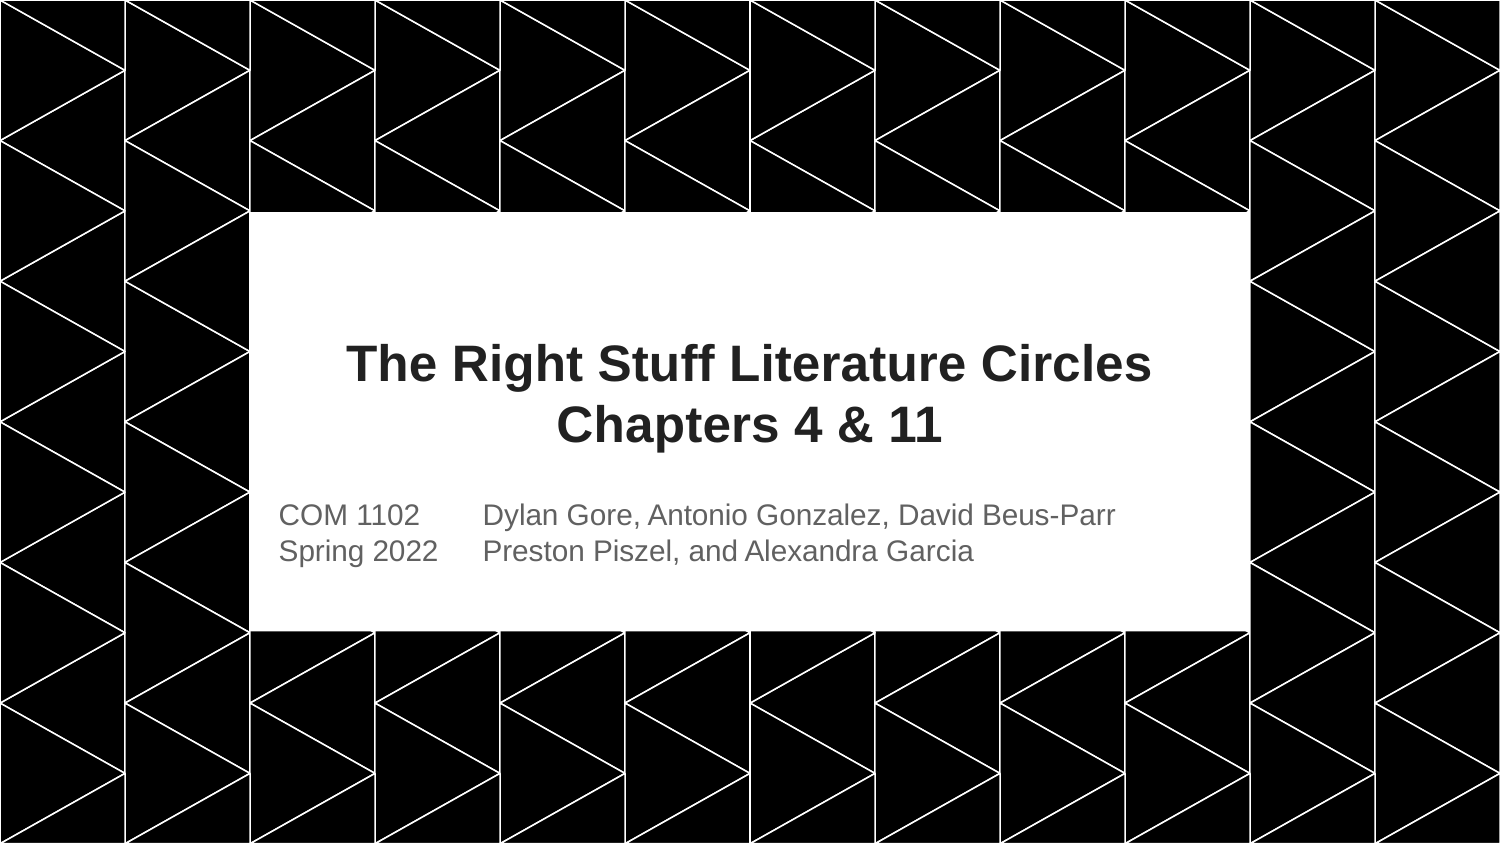

# The Right Stuff Literature Circles
Chapters 4 & 11
COM 1102 	Dylan Gore, Antonio Gonzalez, David Beus-Parr
Spring 2022	Preston Piszel, and Alexandra Garcia